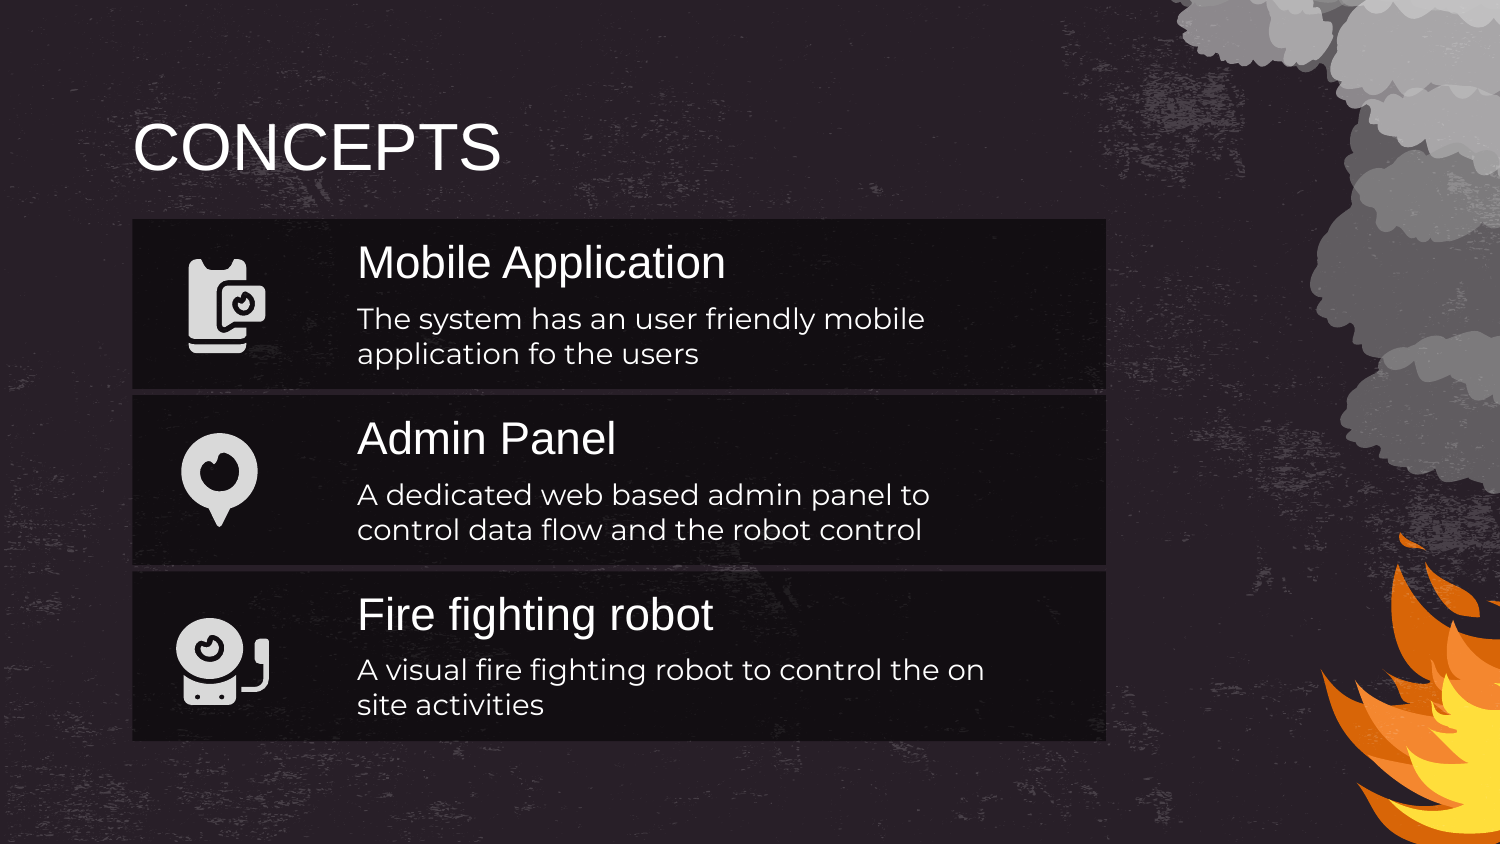

# CONCEPTS

Mobile Application

The system has an user friendly mobile application fo the users

Admin Panel

A dedicated web based admin panel to control data flow and the robot control

Fire fighting robot

A visual fire fighting robot to control the on site activities